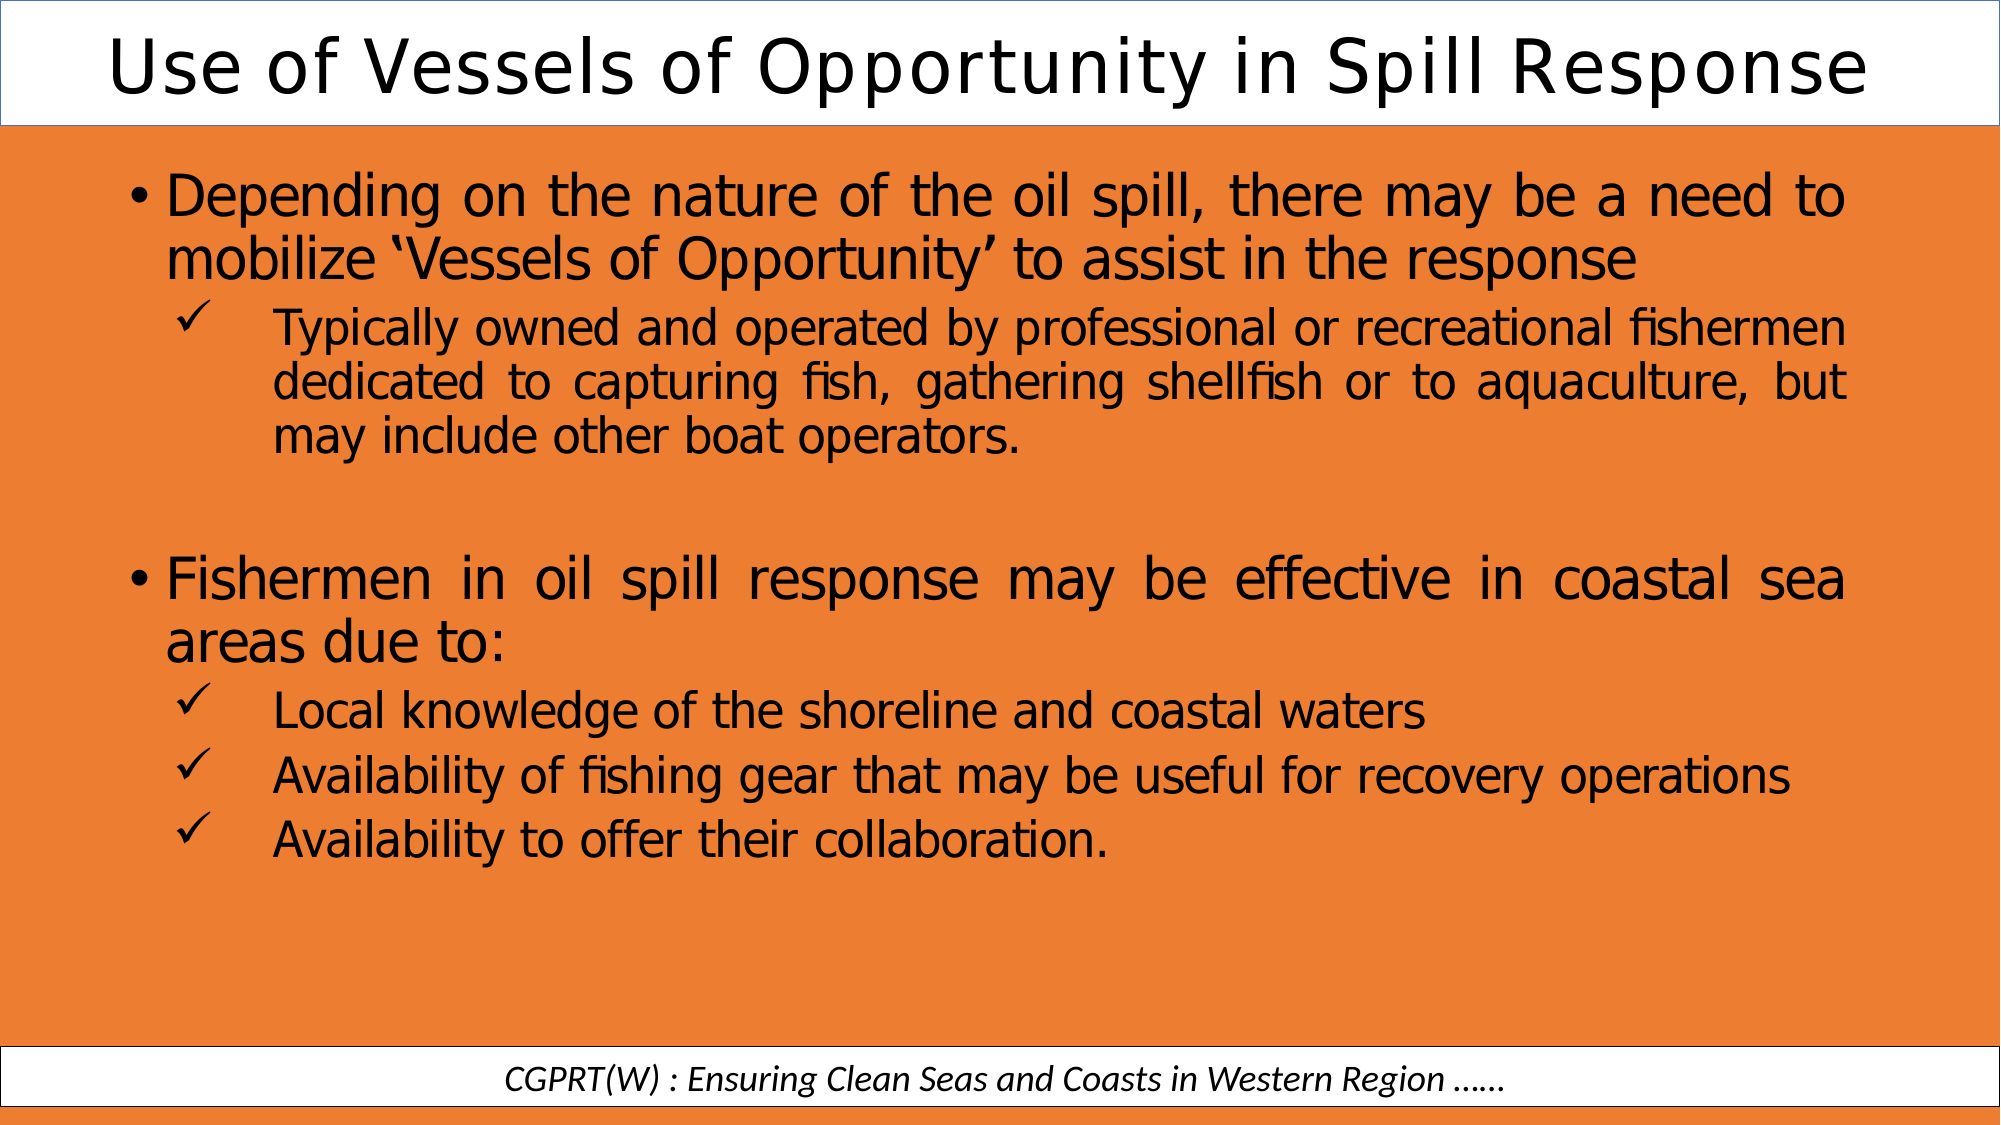

Use of Vessels of Opportunity in Spill Response
Depending on the nature of the oil spill, there may be a need to mobilize ‘Vessels of Opportunity’ to assist in the response
Typically owned and operated by professional or recreational fishermen dedicated to capturing fish, gathering shellfish or to aquaculture, but may include other boat operators.

Fishermen in oil spill response may be effective in coastal sea areas due to:
Local knowledge of the shoreline and coastal waters
Availability of fishing gear that may be useful for recovery operations
Availability to offer their collaboration.

 CGPRT(W) : Ensuring Clean Seas and Coasts in Western Region ……